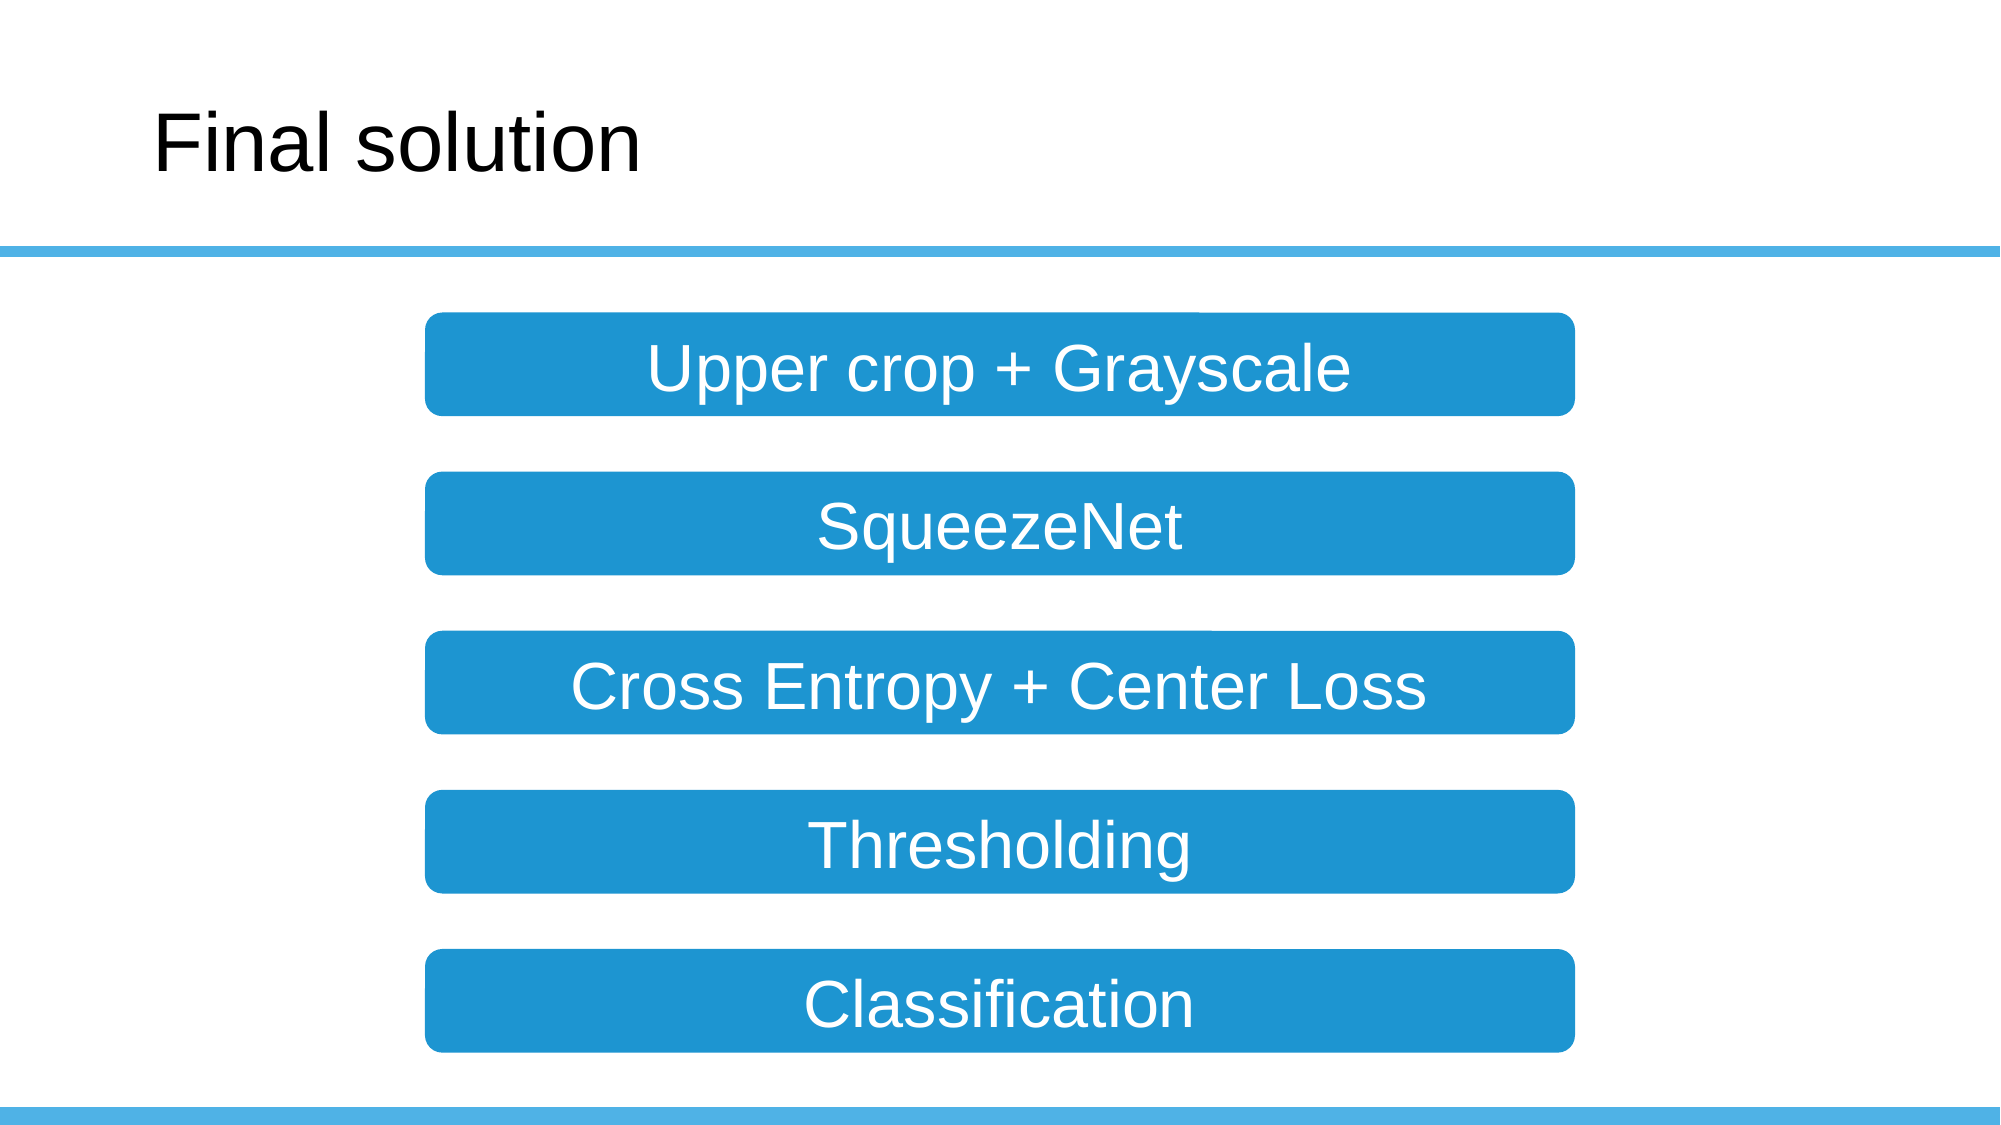

# Final solution
Upper crop + Grayscale
SqueezeNet
Cross Entropy + Center Loss
Thresholding
Classification